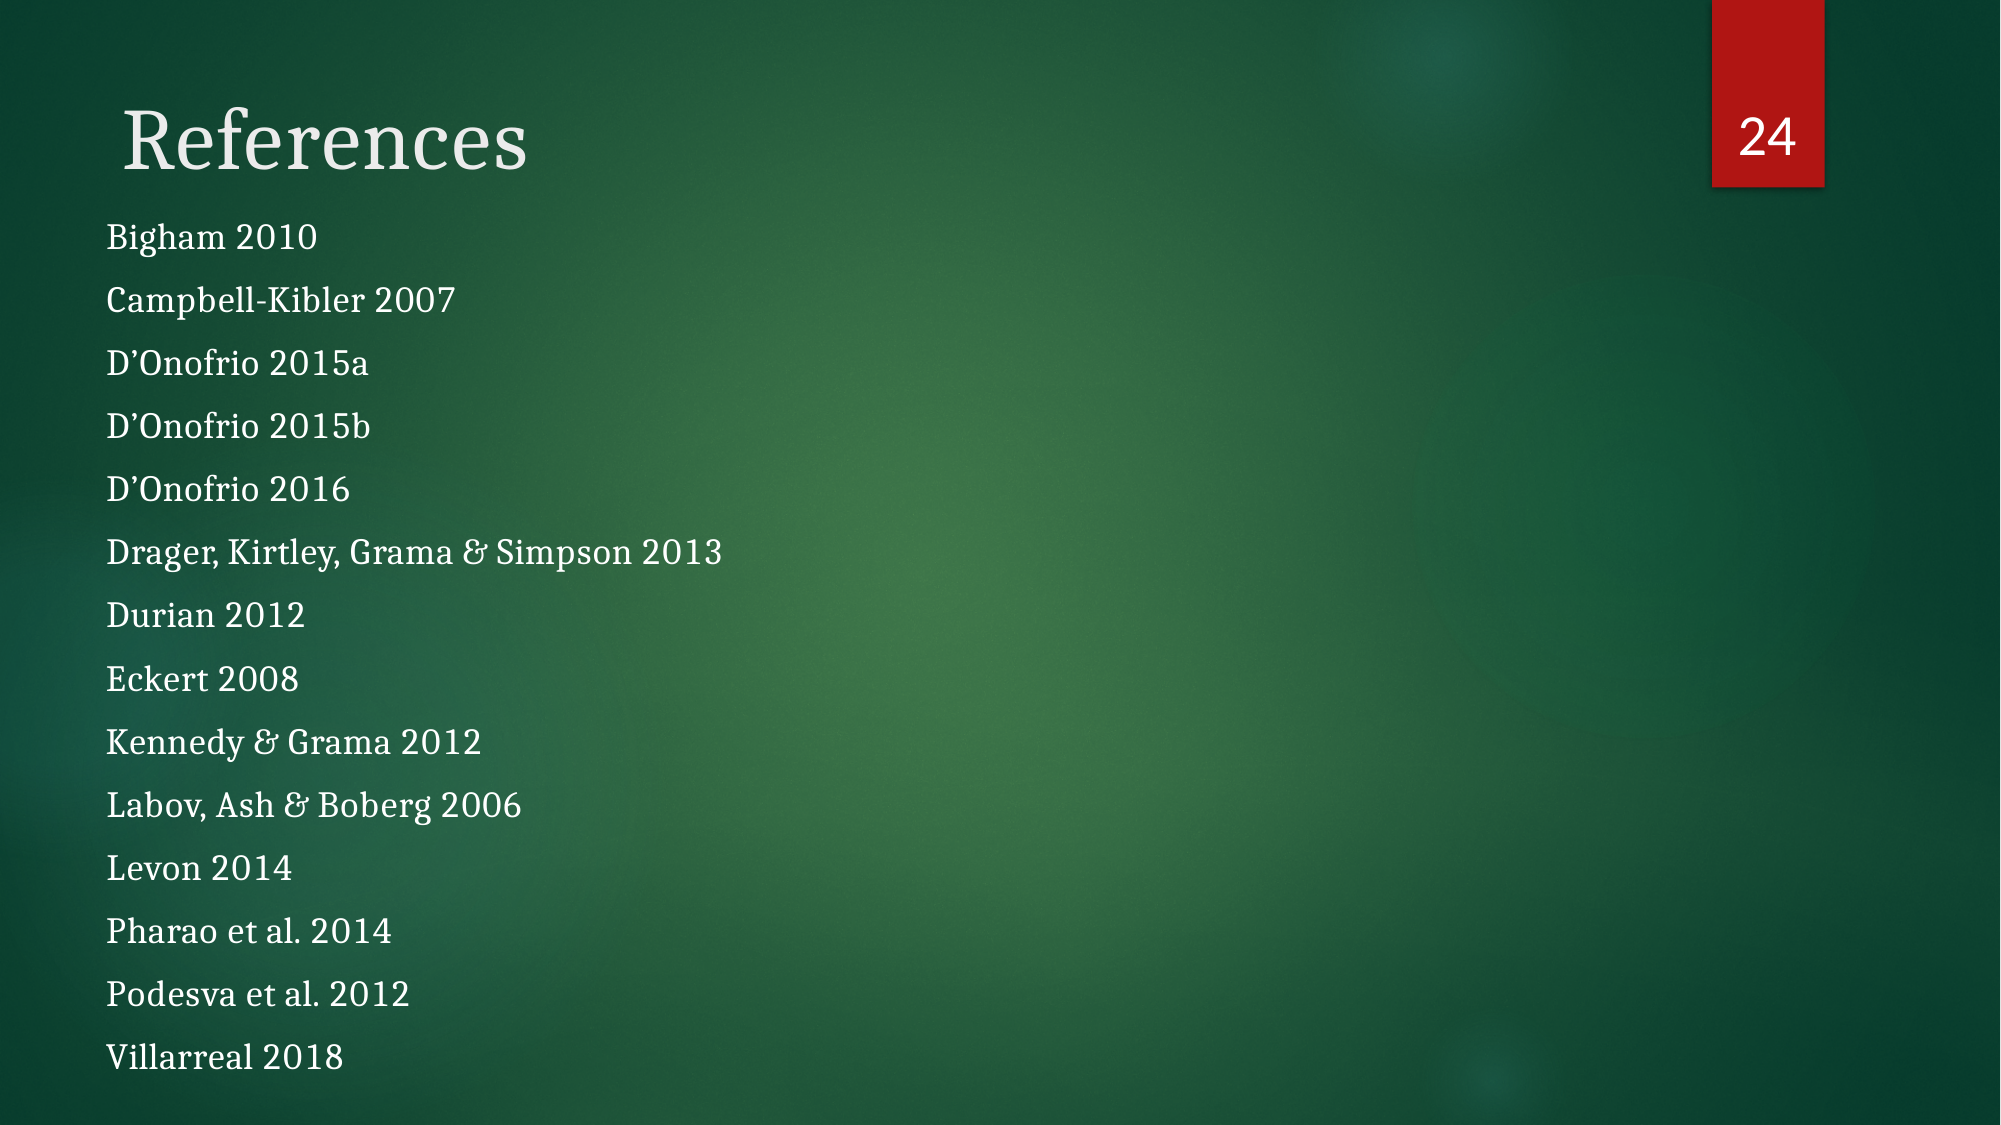

24
# References
Bigham 2010
Campbell-Kibler 2007
D’Onofrio 2015a
D’Onofrio 2015b
D’Onofrio 2016
Drager, Kirtley, Grama & Simpson 2013
Durian 2012
Eckert 2008
Kennedy & Grama 2012
Labov, Ash & Boberg 2006
Levon 2014
Pharao et al. 2014
Podesva et al. 2012
Villarreal 2018